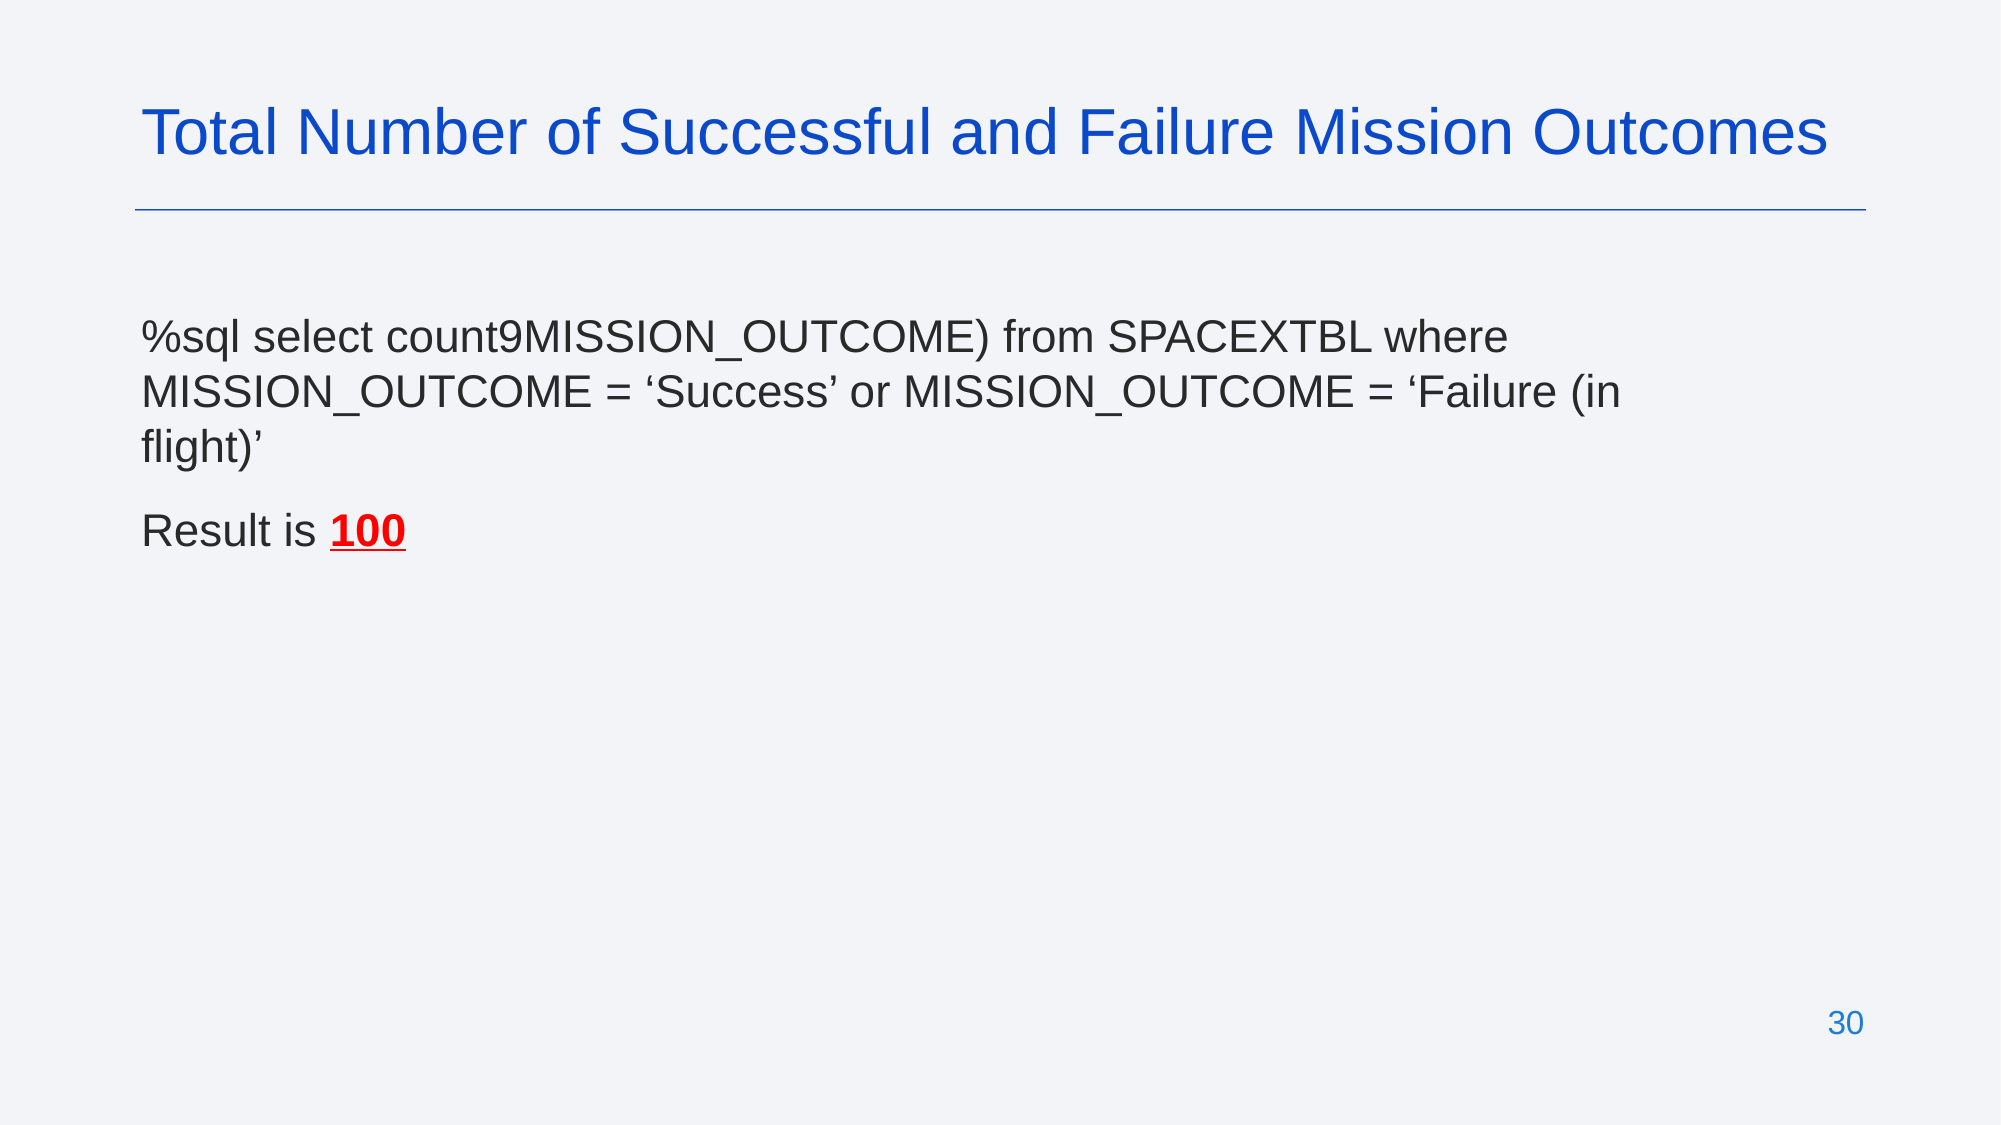

Total Number of Successful and Failure Mission Outcomes
%sql select count9MISSION_OUTCOME) from SPACEXTBL where MISSION_OUTCOME = ‘Success’ or MISSION_OUTCOME = ‘Failure (in flight)’
Result is 100
30